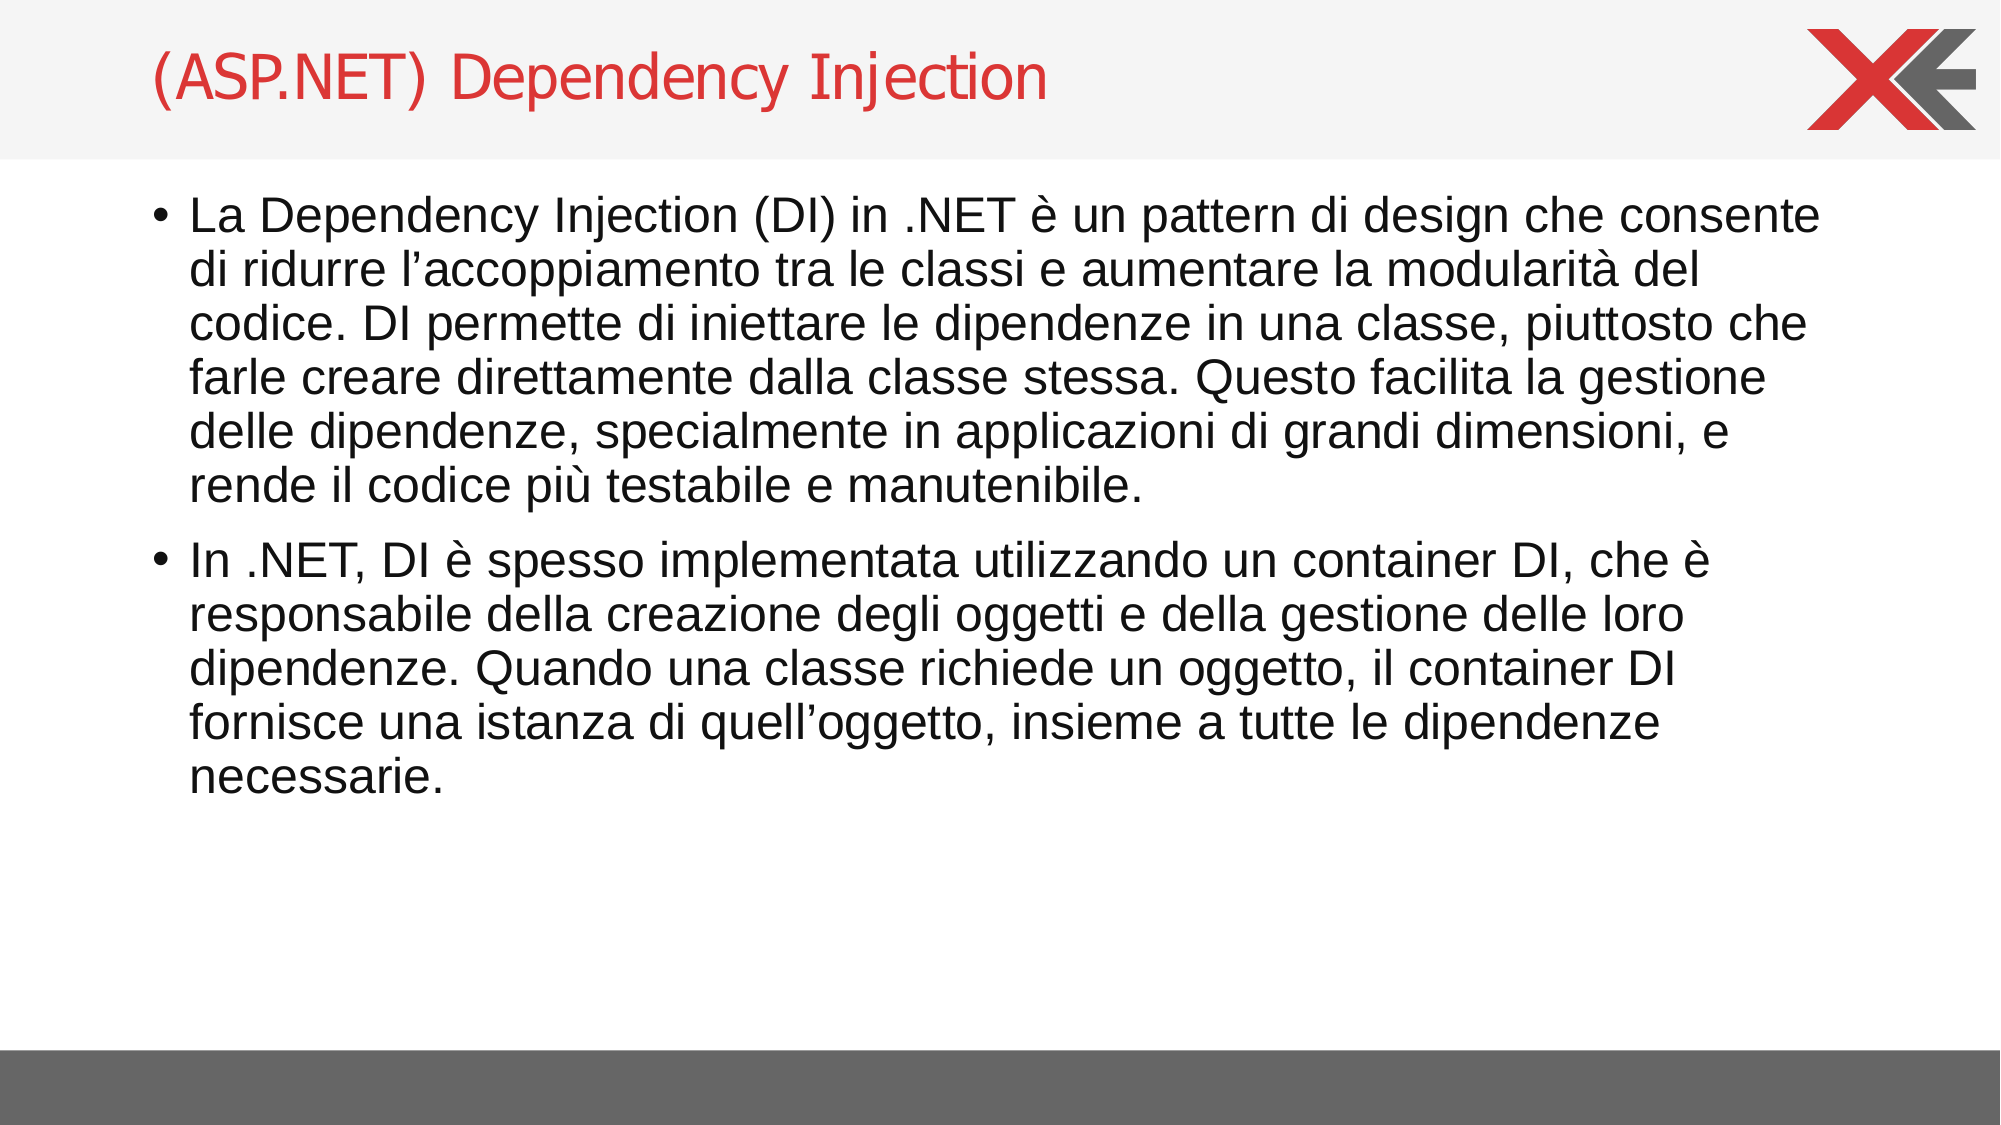

# (ASP.NET) Dependency Injection
La Dependency Injection (DI) in .NET è un pattern di design che consente di ridurre l’accoppiamento tra le classi e aumentare la modularità del codice. DI permette di iniettare le dipendenze in una classe, piuttosto che farle creare direttamente dalla classe stessa. Questo facilita la gestione delle dipendenze, specialmente in applicazioni di grandi dimensioni, e rende il codice più testabile e manutenibile.
In .NET, DI è spesso implementata utilizzando un container DI, che è responsabile della creazione degli oggetti e della gestione delle loro dipendenze. Quando una classe richiede un oggetto, il container DI fornisce una istanza di quell’oggetto, insieme a tutte le dipendenze necessarie.